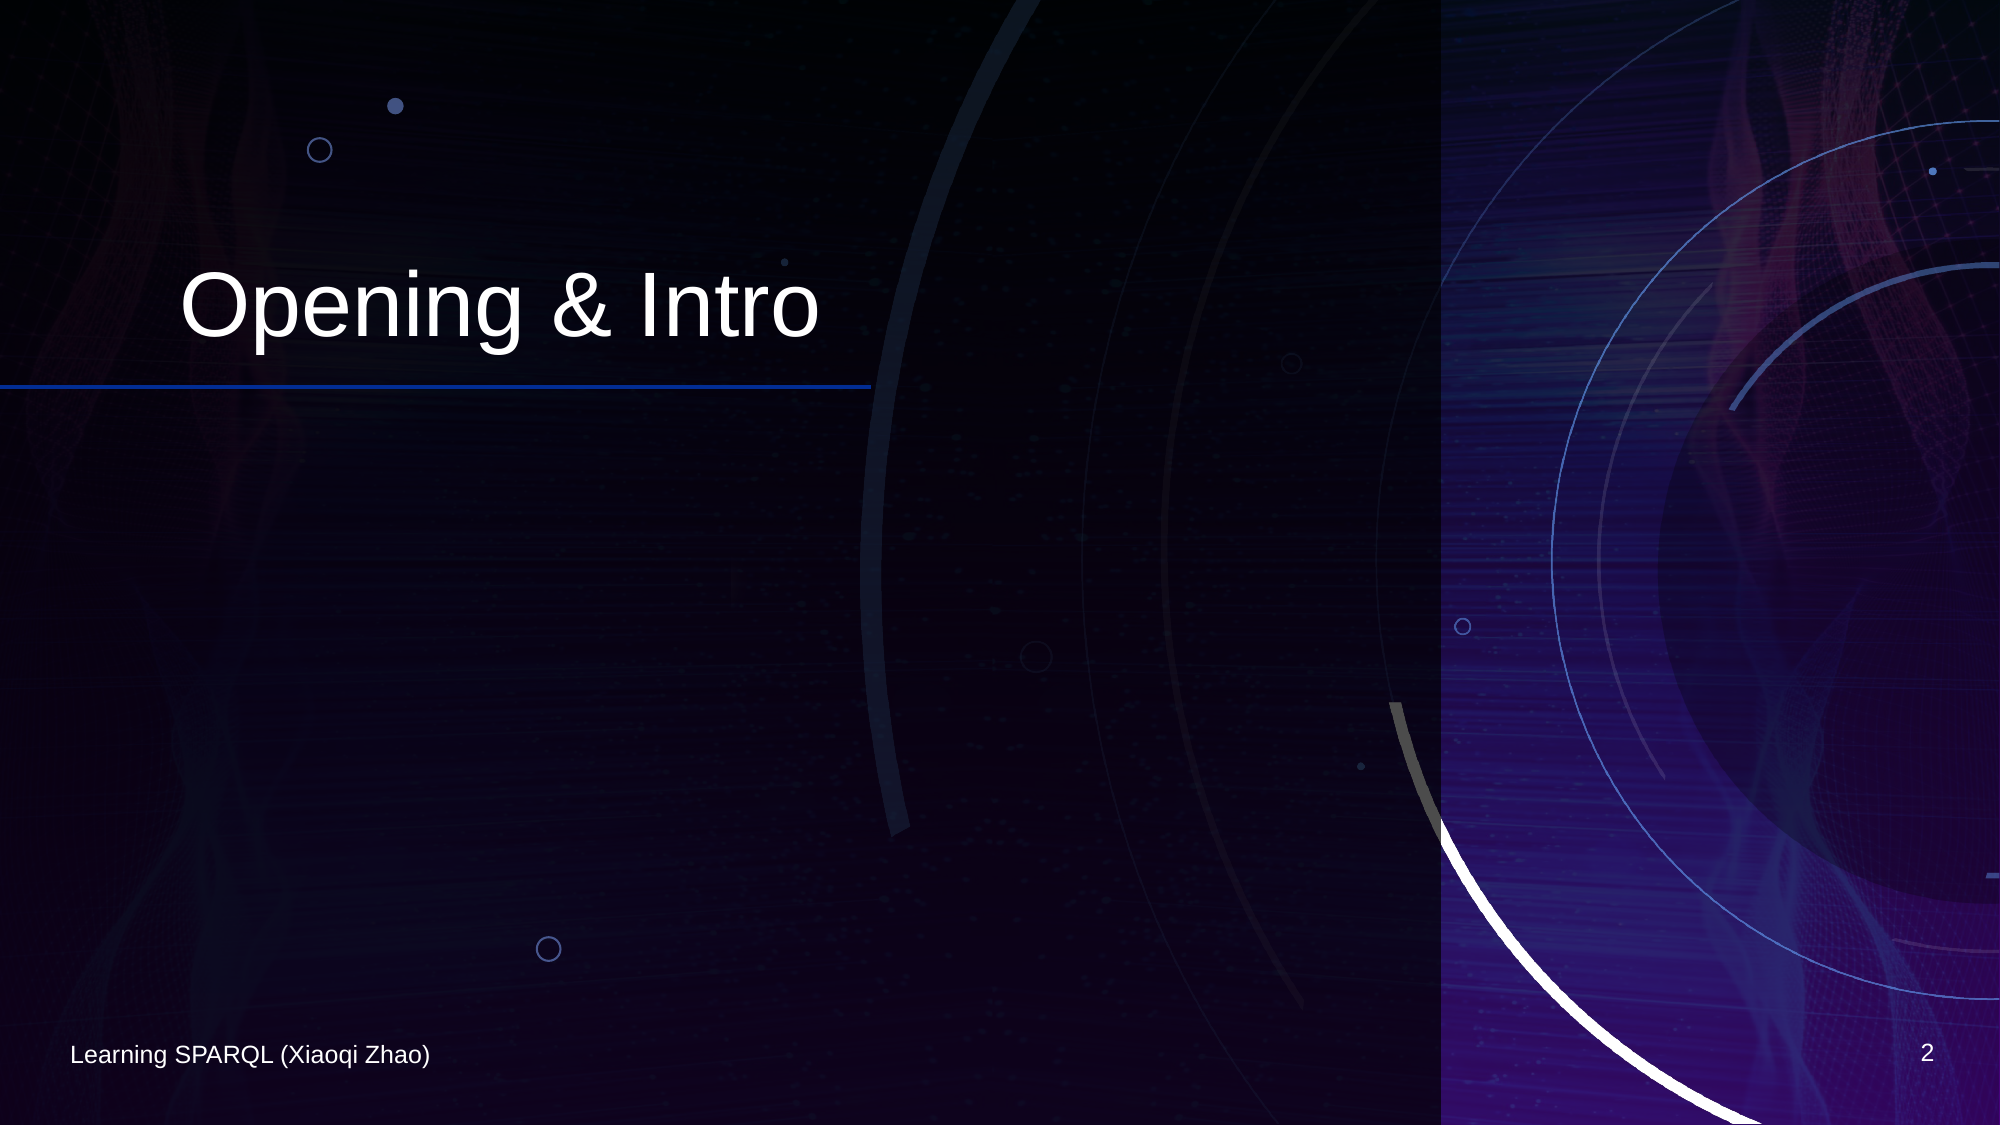

# Opening & Intro

2
Learning SPARQL (Xiaoqi Zhao)